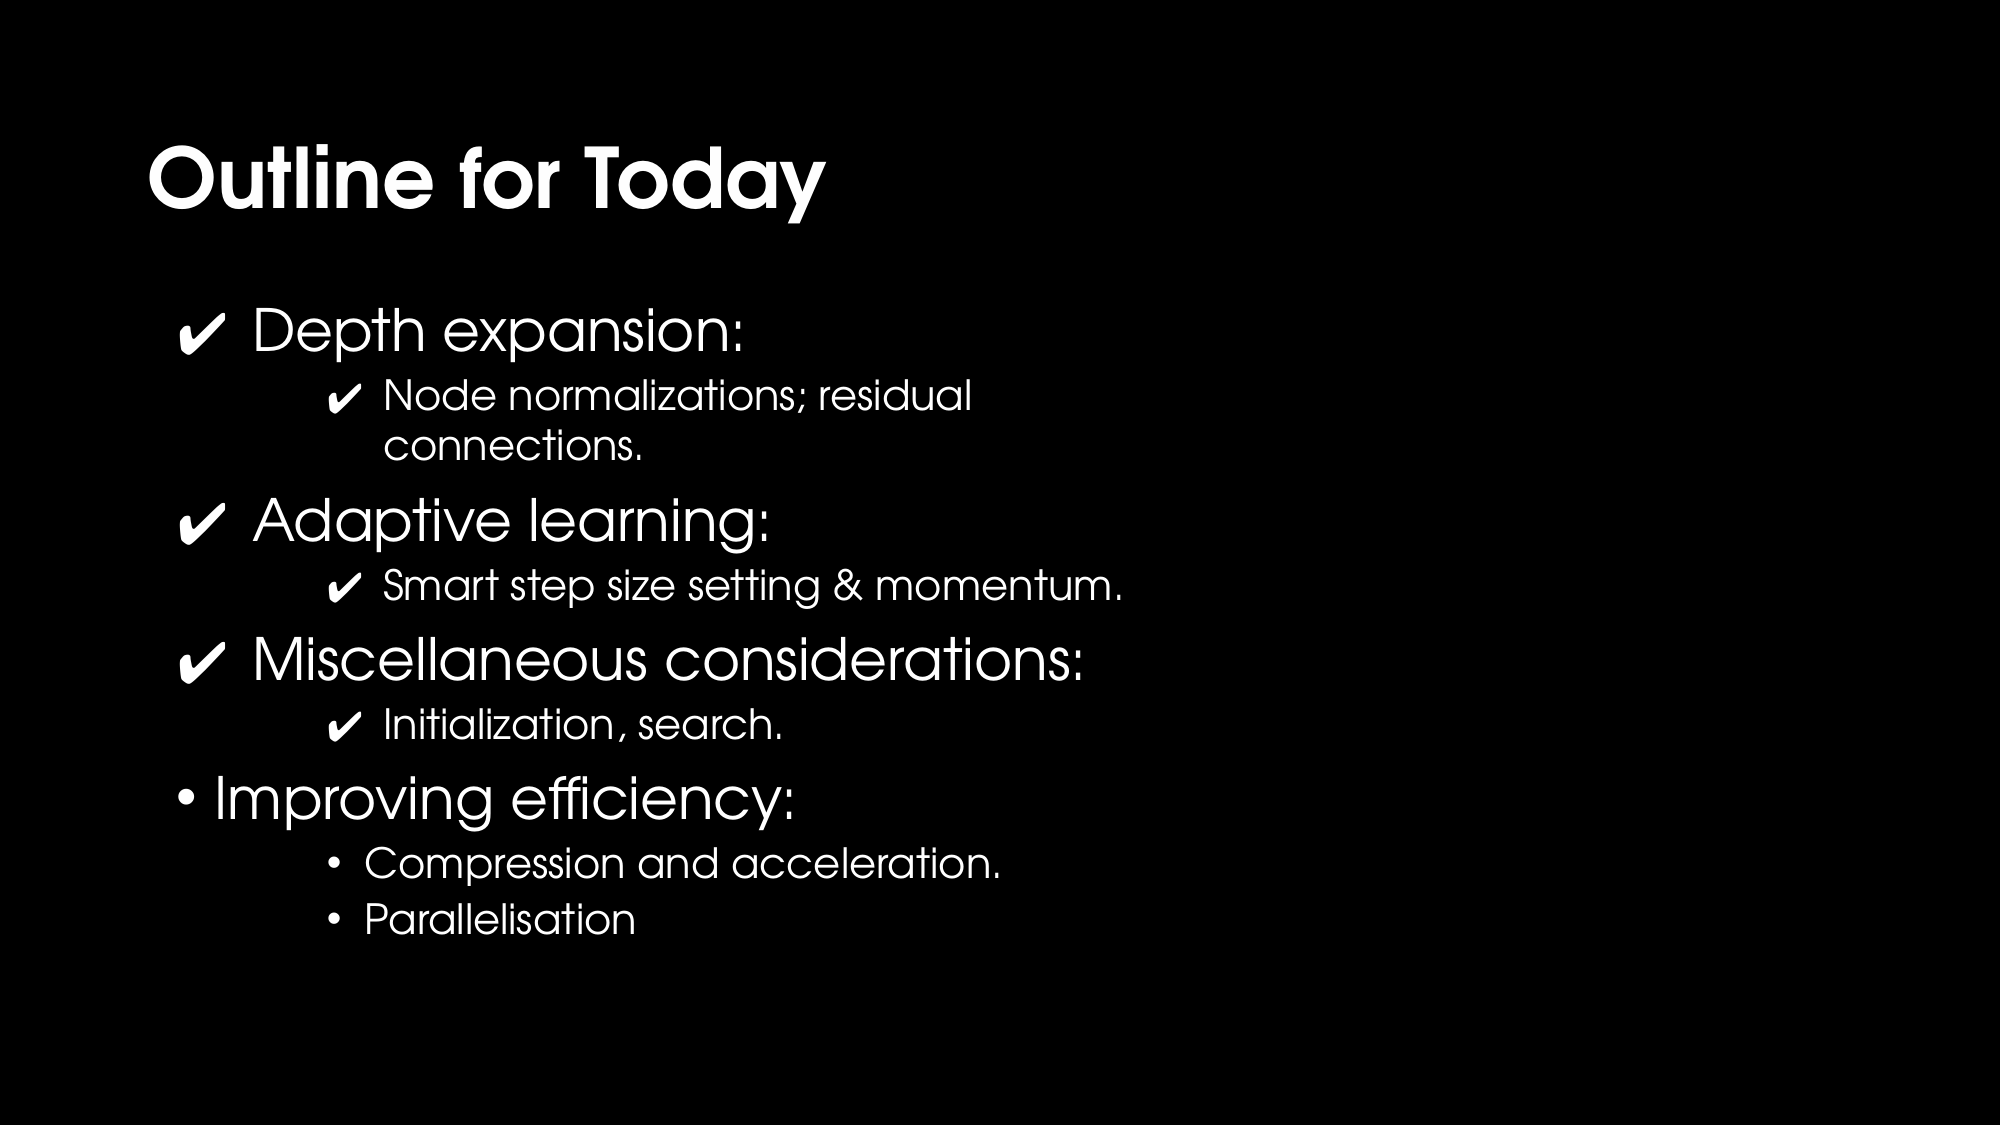

# Outline for Today
Depth expansion:
Node normalizations; residual connections.
Adaptive learning:
Smart step size setting & momentum.
Miscellaneous considerations:
Initialization, search.
Improving efficiency:
Compression and acceleration.
Parallelisation